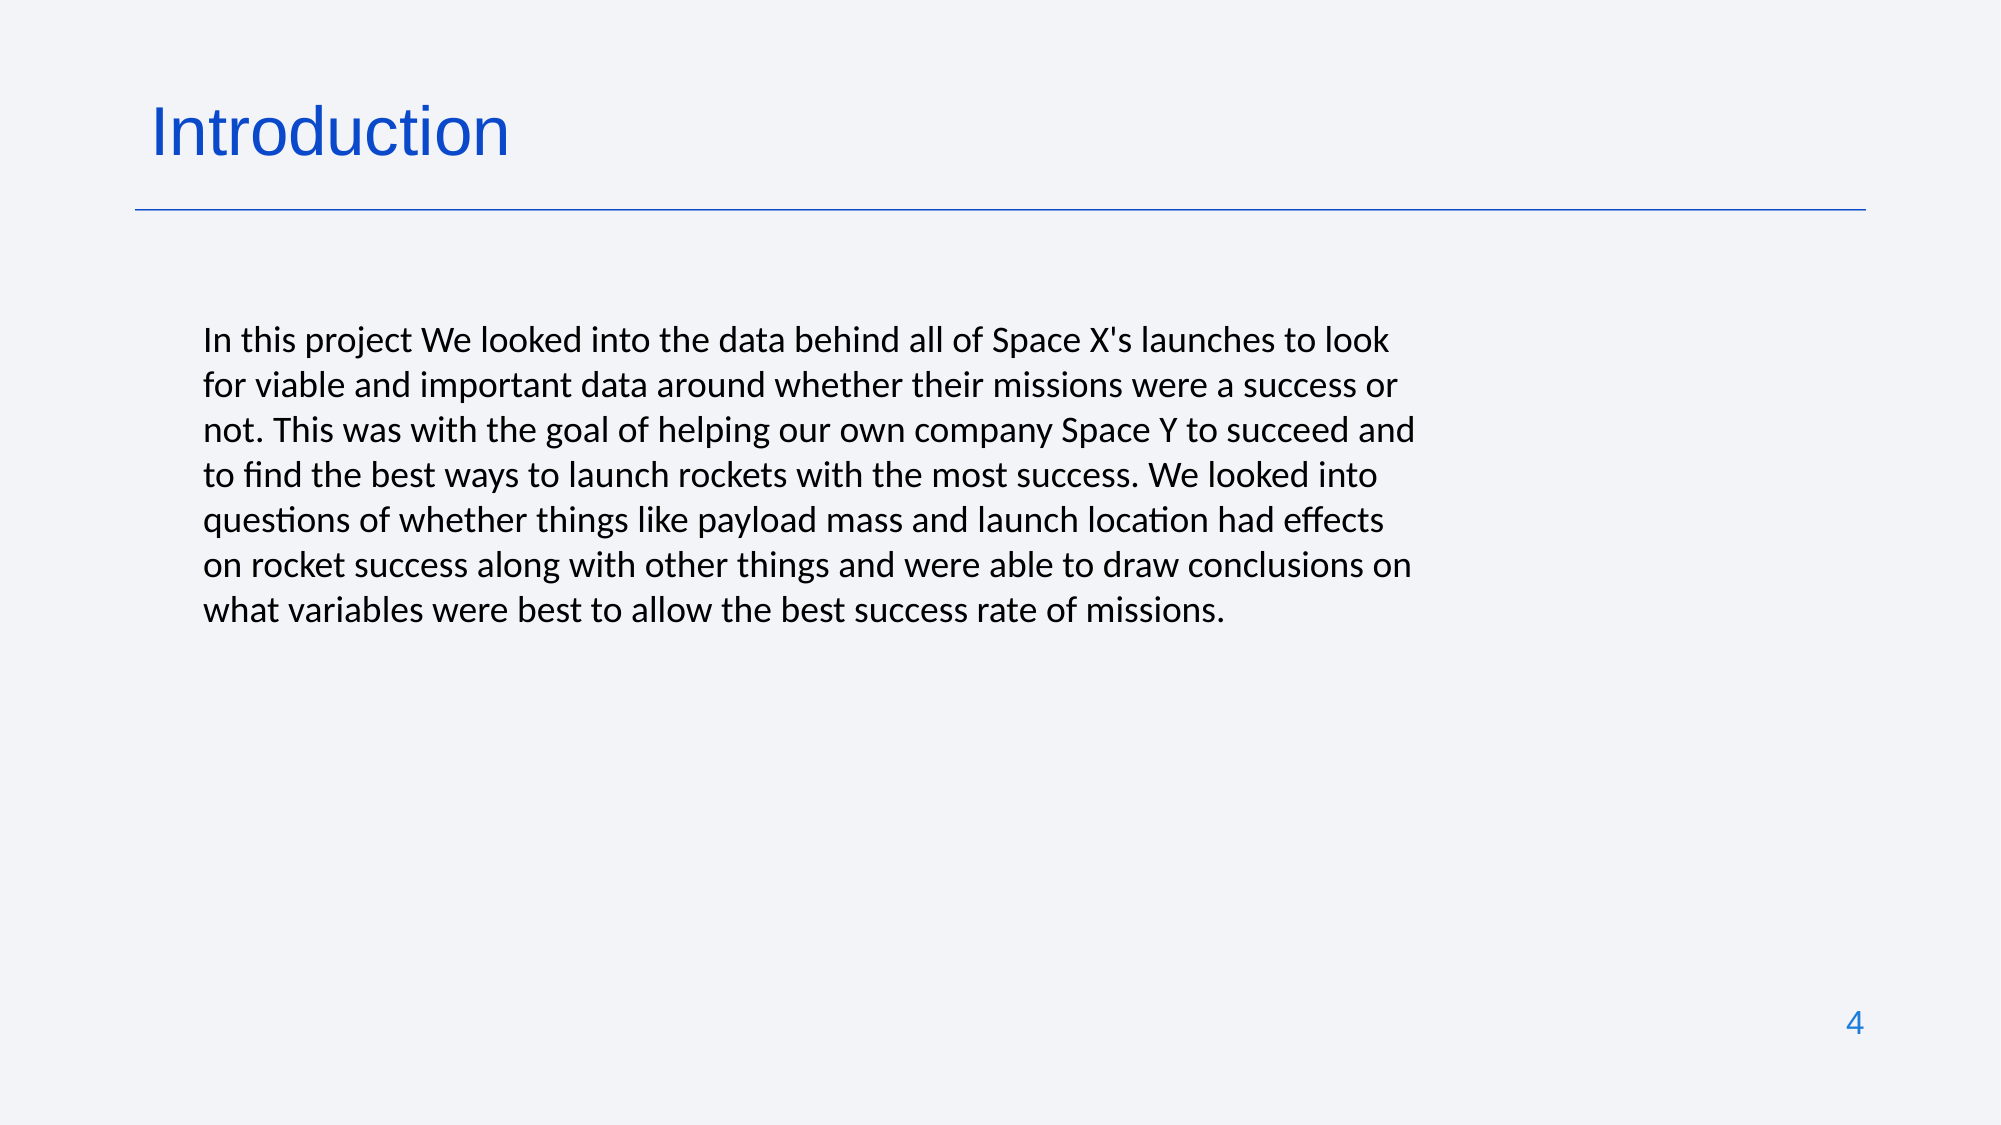

Introduction
In this project We looked into the data behind all of Space X's launches to look for viable and important data around whether their missions were a success or not. This was with the goal of helping our own company Space Y to succeed and to find the best ways to launch rockets with the most success. We looked into questions of whether things like payload mass and launch location had effects on rocket success along with other things and were able to draw conclusions on what variables were best to allow the best success rate of missions.
4